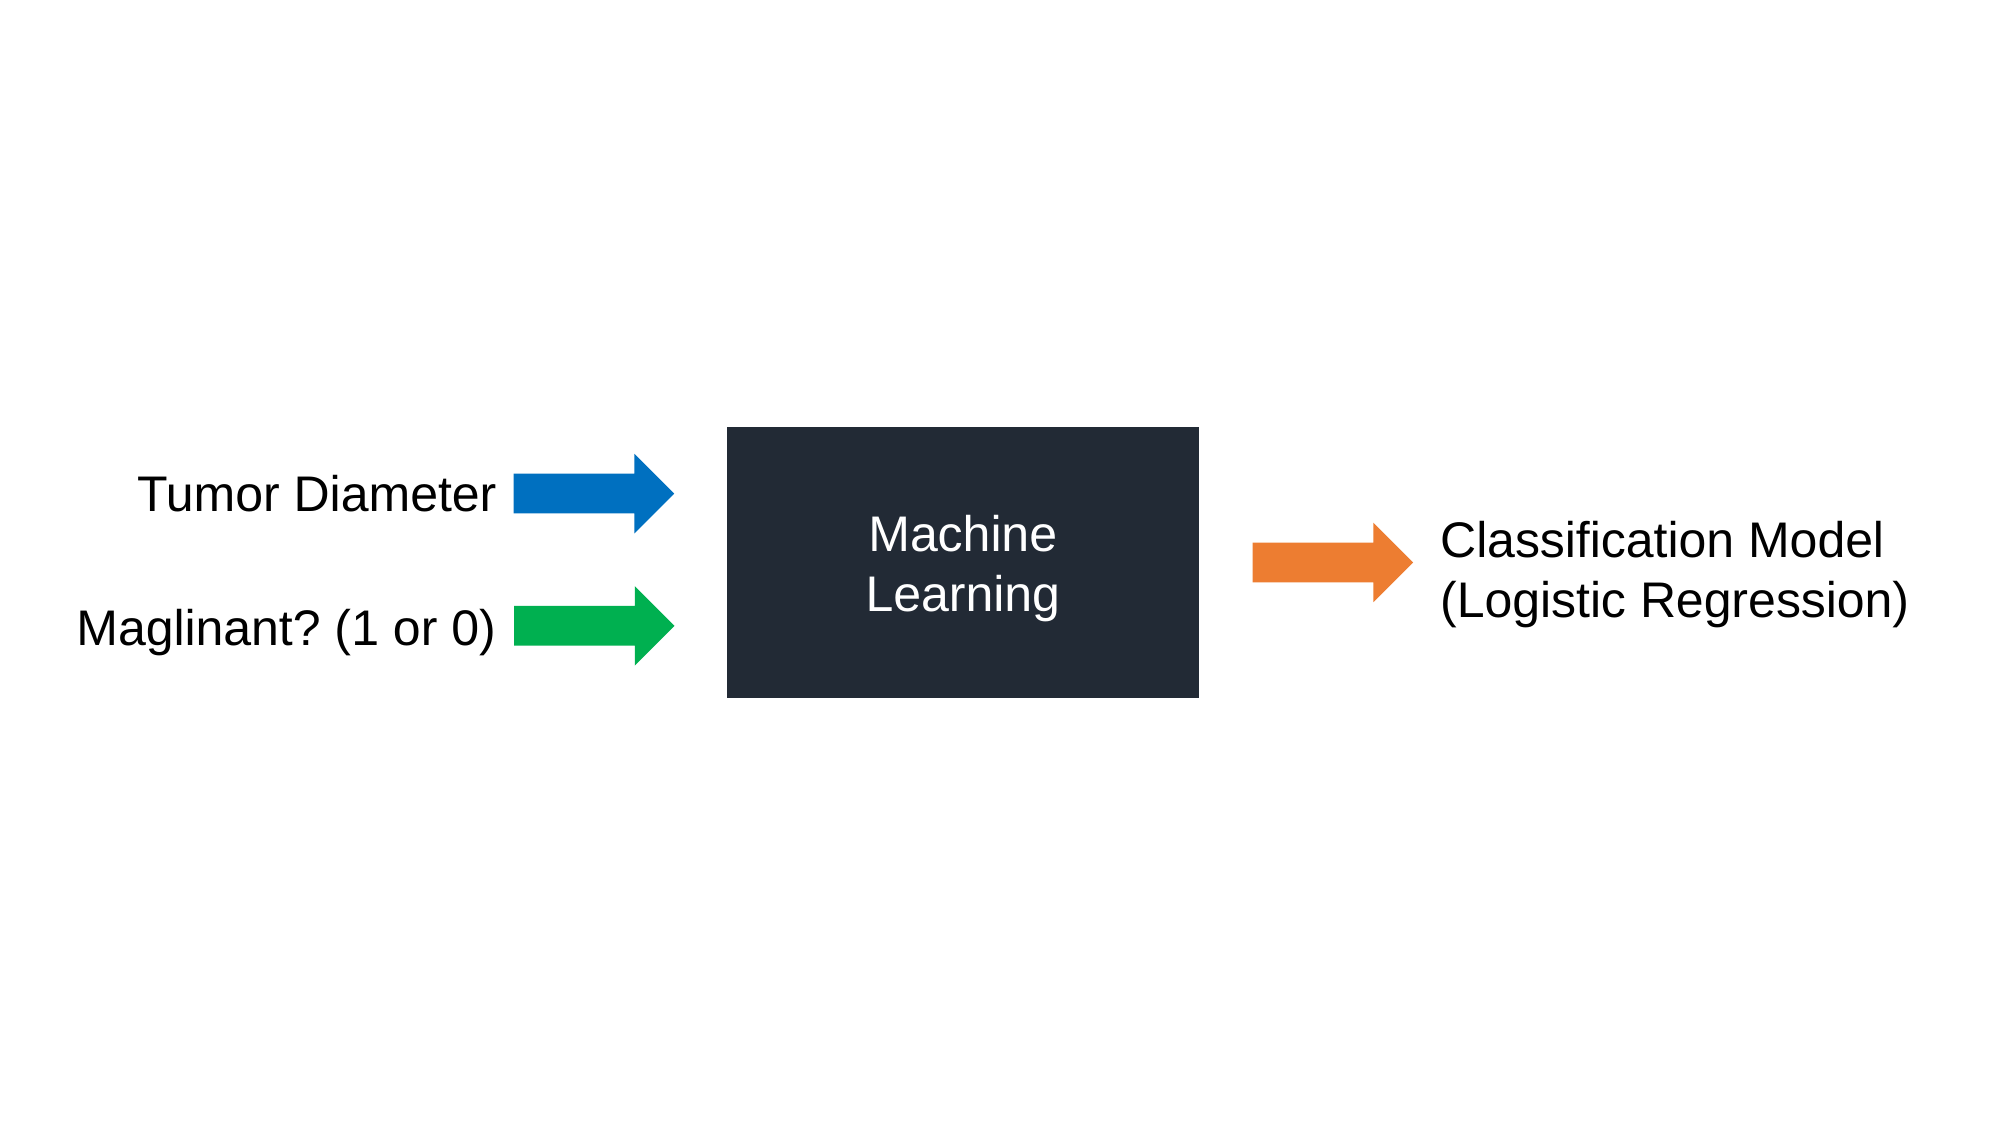

Tumor Diameter

Machine
Learning
Classification Model
(Logistic Regression)

Maglinant? (1 or 0)